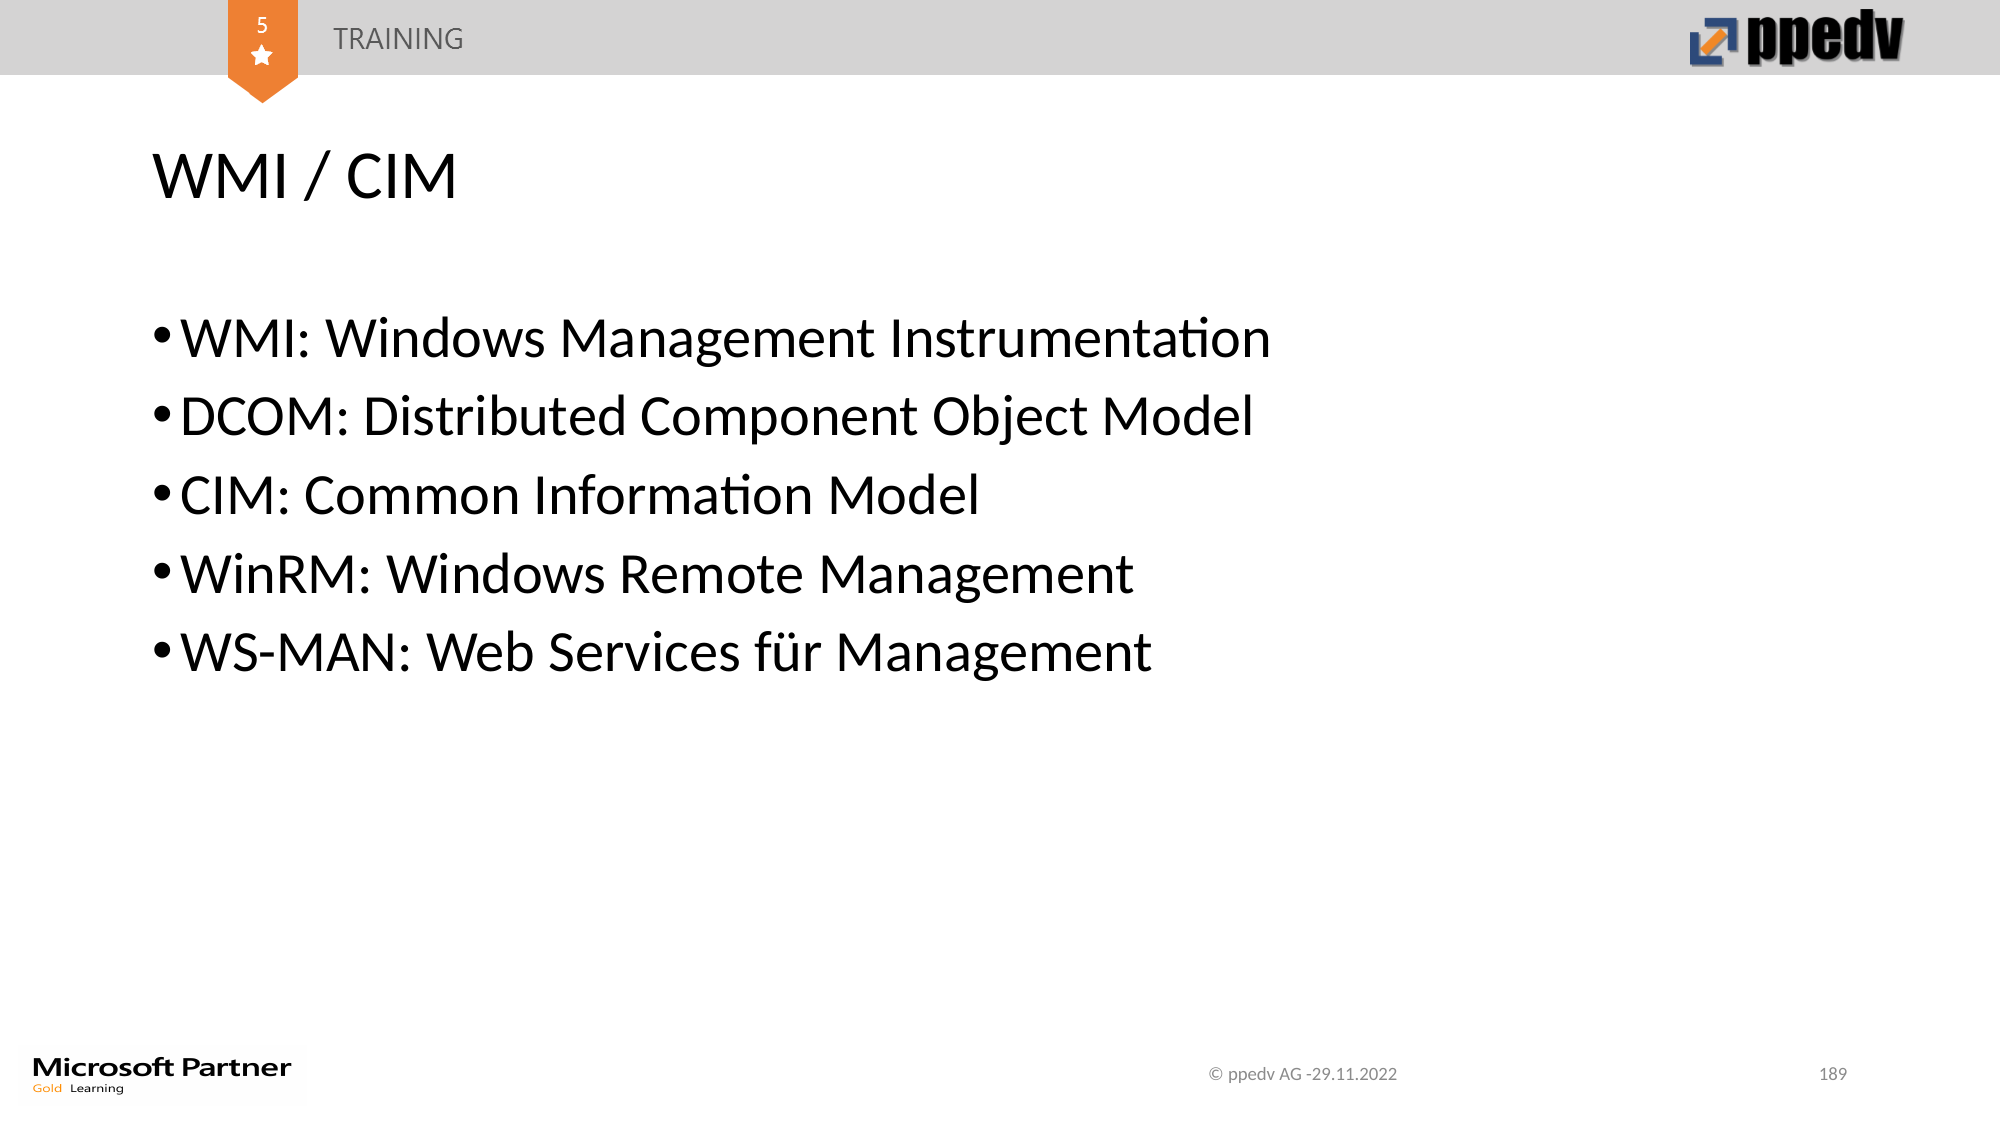

# WMI / CIM
WMI: Windows Management Instrumentation
DCOM: Distributed Component Object Model
CIM: Common Information Model
WinRM: Windows Remote Management
WS-MAN: Web Services für Management
© ppedv AG -29.11.2022
189